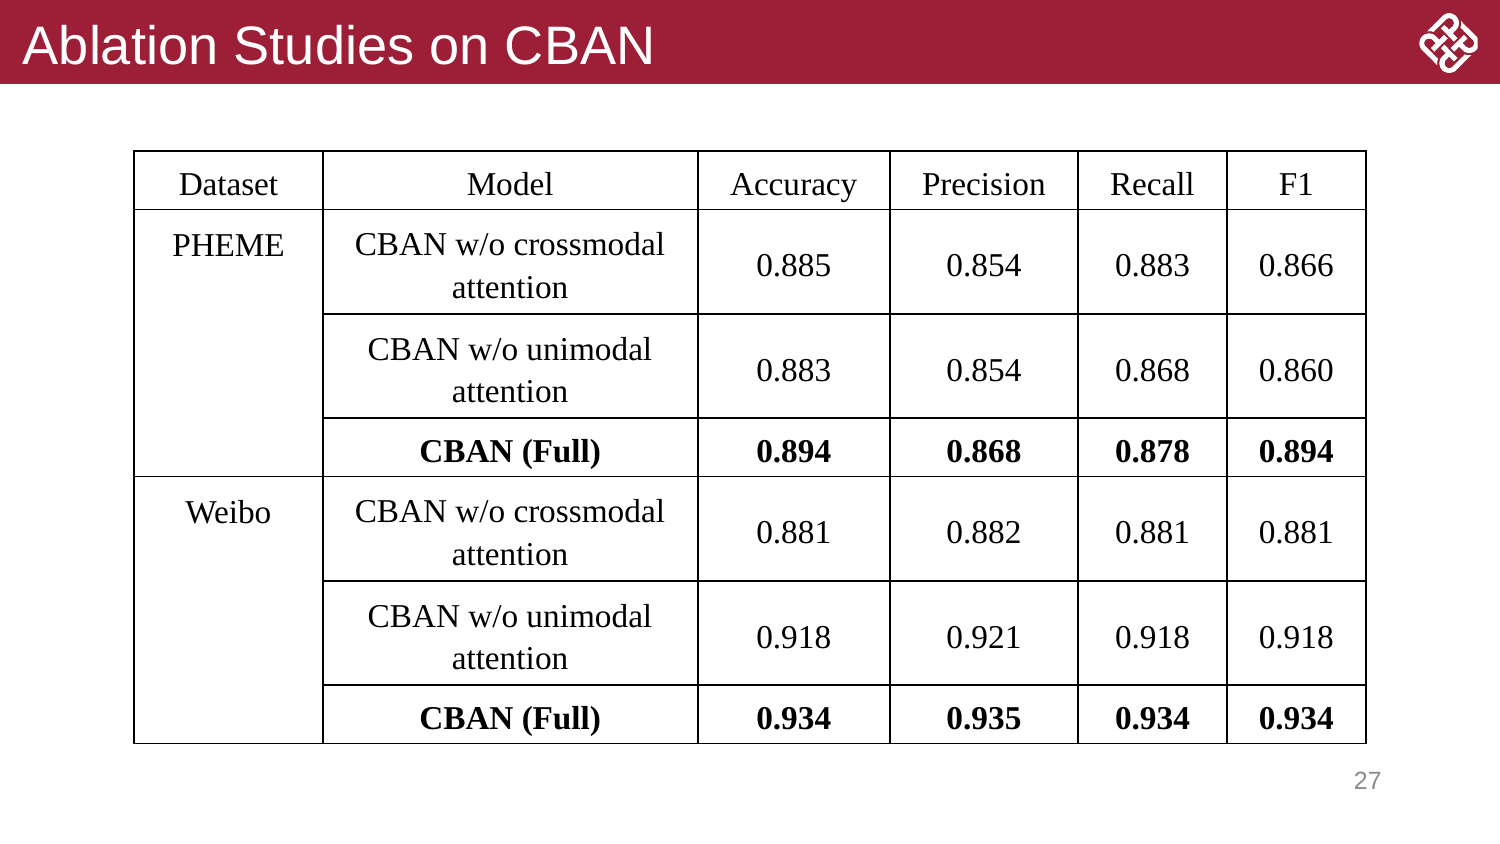

# Ablation Studies on CBAN
| Dataset | Model | Accuracy | Precision | Recall | F1 |
| --- | --- | --- | --- | --- | --- |
| PHEME | CBAN w/o crossmodal attention | 0.885 | 0.854 | 0.883 | 0.866 |
|  | CBAN w/o unimodal attention | 0.883 | 0.854 | 0.868 | 0.860 |
|  | CBAN (Full) | 0.894 | 0.868 | 0.878 | 0.894 |
| Weibo | CBAN w/o crossmodal attention | 0.881 | 0.882 | 0.881 | 0.881 |
|  | CBAN w/o unimodal attention | 0.918 | 0.921 | 0.918 | 0.918 |
|  | CBAN (Full) | 0.934 | 0.935 | 0.934 | 0.934 |
27